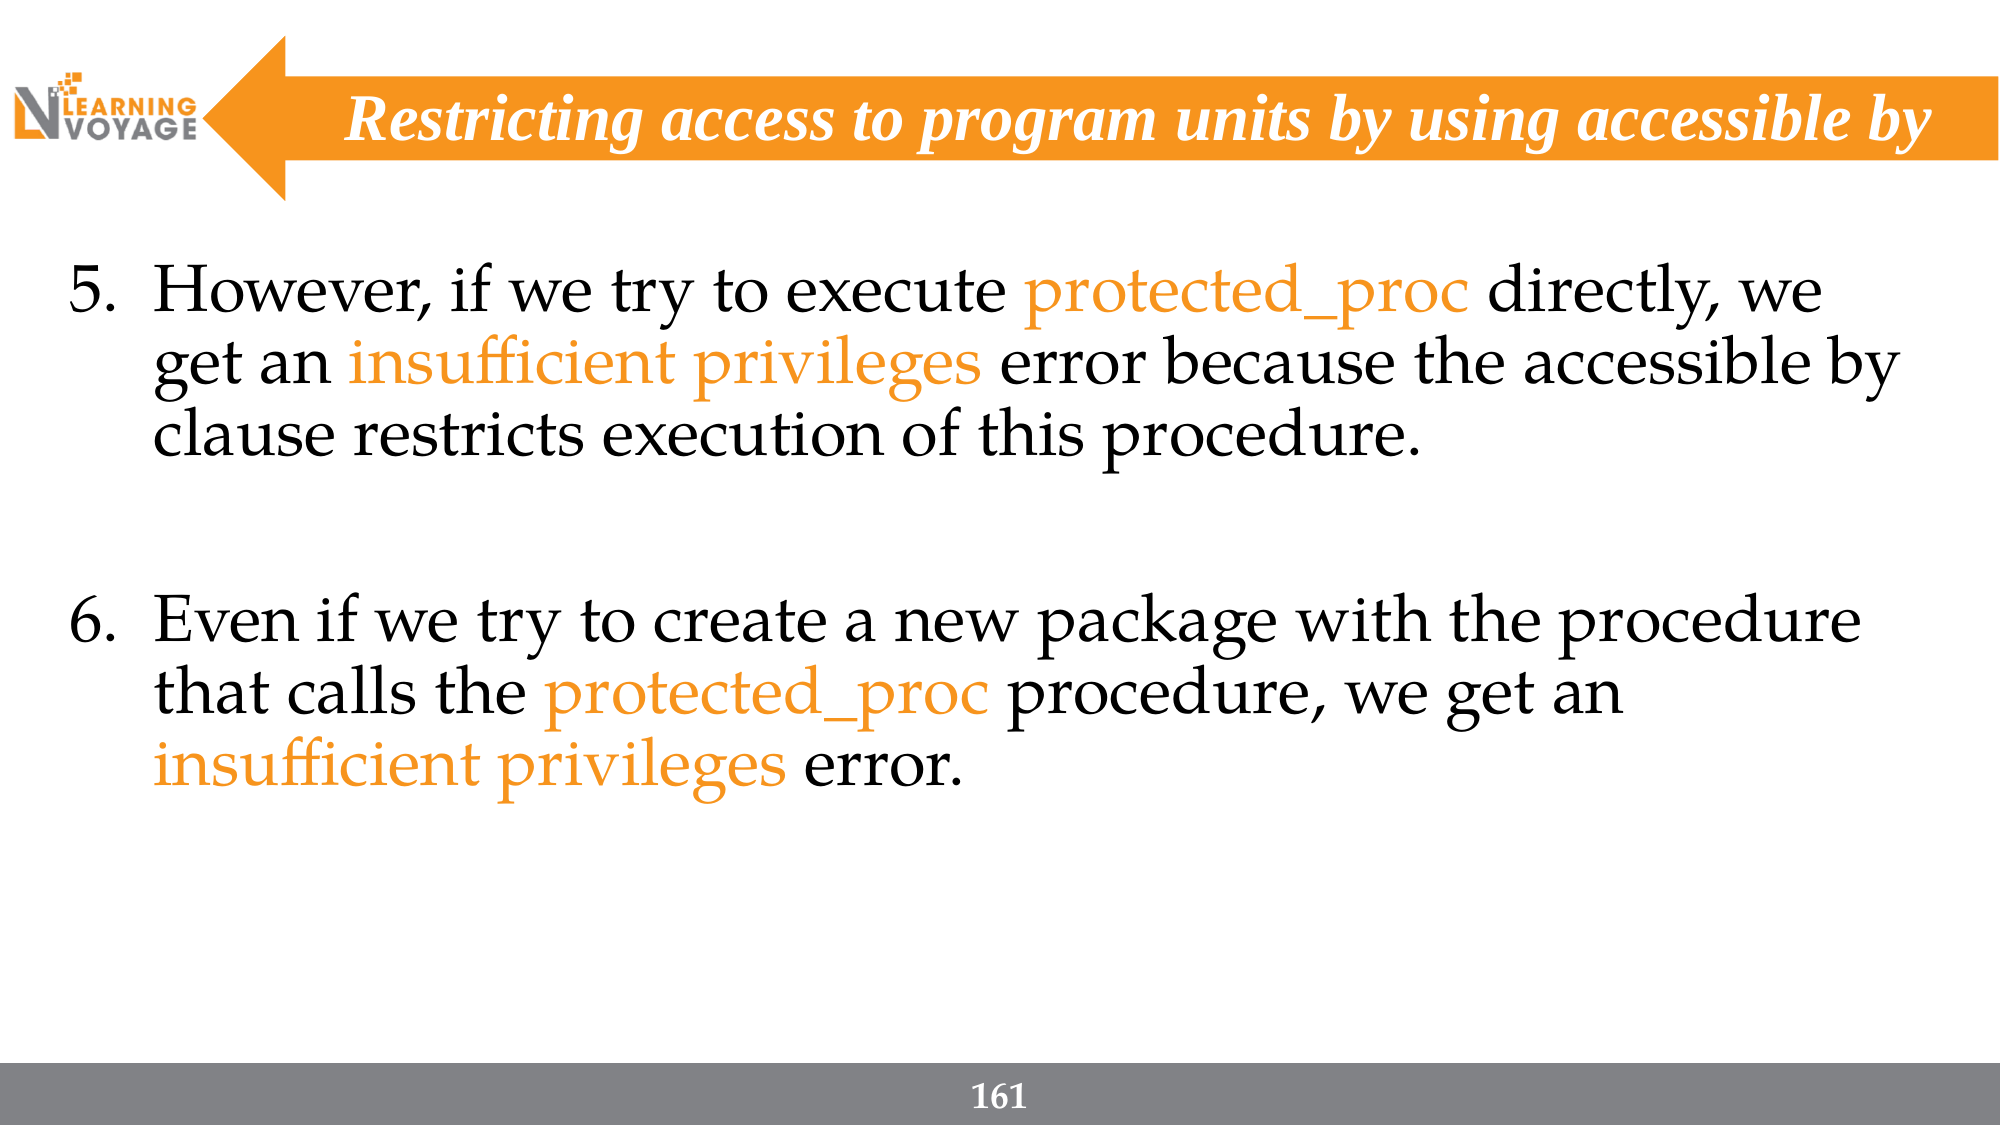

# Restricting access to program units by using accessible by
However, if we try to execute protected_proc directly, we get an insufficient privileges error because the accessible by clause restricts execution of this procedure.

Even if we try to create a new package with the procedure that calls the protected_proc procedure, we get an insufficient privileges error.

161